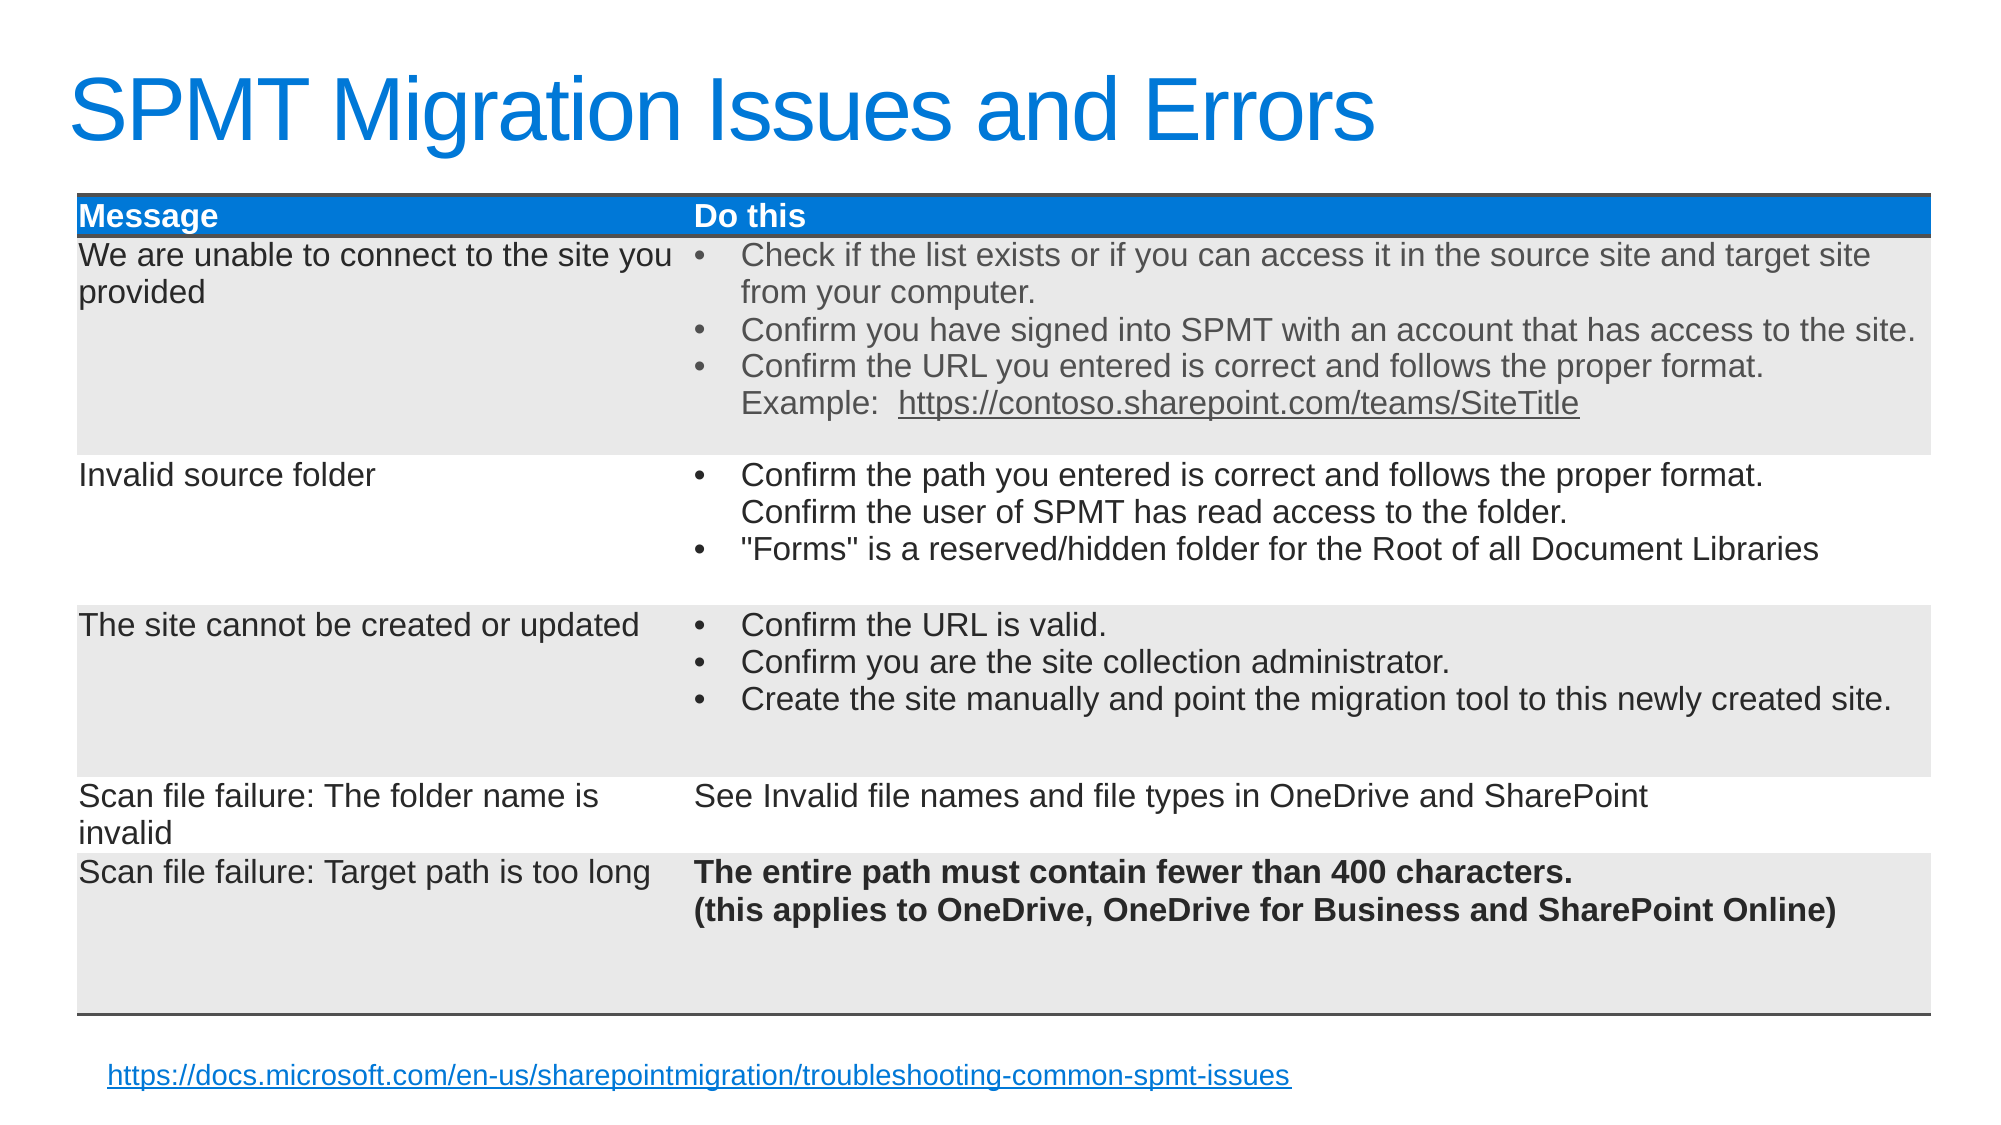

# SPMT Migration Issues and Errors
| Message | Do this |
| --- | --- |
| We are unable to connect to the site you provided | Check if the list exists or if you can access it in the source site and target site from your computer. Confirm you have signed into SPMT with an account that has access to the site. Confirm the URL you entered is correct and follows the proper format. Example:  https://contoso.sharepoint.com/teams/SiteTitle |
| Invalid source folder | Confirm the path you entered is correct and follows the proper format. Confirm the user of SPMT has read access to the folder. "Forms" is a reserved/hidden folder for the Root of all Document Libraries |
| The site cannot be created or updated | Confirm the URL is valid. Confirm you are the site collection administrator. Create the site manually and point the migration tool to this newly created site. |
| Scan file failure: The folder name is invalid | See Invalid file names and file types in OneDrive and SharePoint |
| Scan file failure: Target path is too long | The entire path must contain fewer than 400 characters. (this applies to OneDrive, OneDrive for Business and SharePoint Online) |
https://docs.microsoft.com/en-us/sharepointmigration/troubleshooting-common-spmt-issues